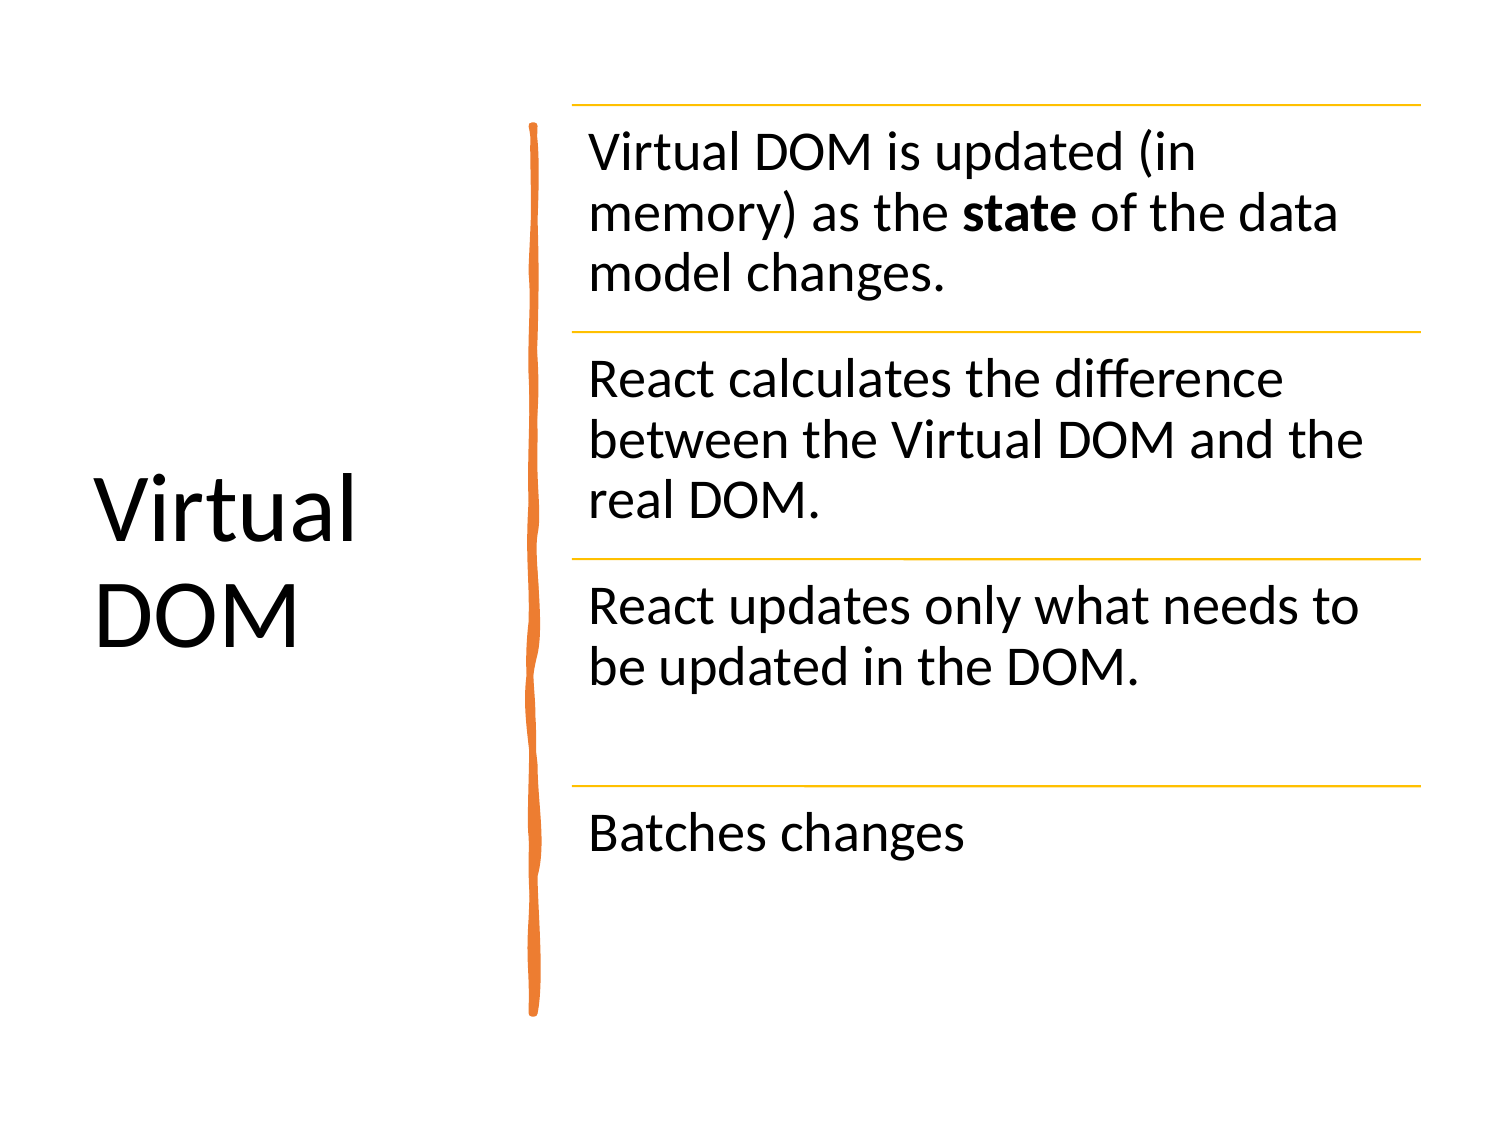

Virtual DOM is updated (in memory) as the state of the data model changes.
React calculates the difference between the Virtual DOM and the real DOM.
React updates only what needs to be updated in the DOM.
Batches changes
# Virtual DOM